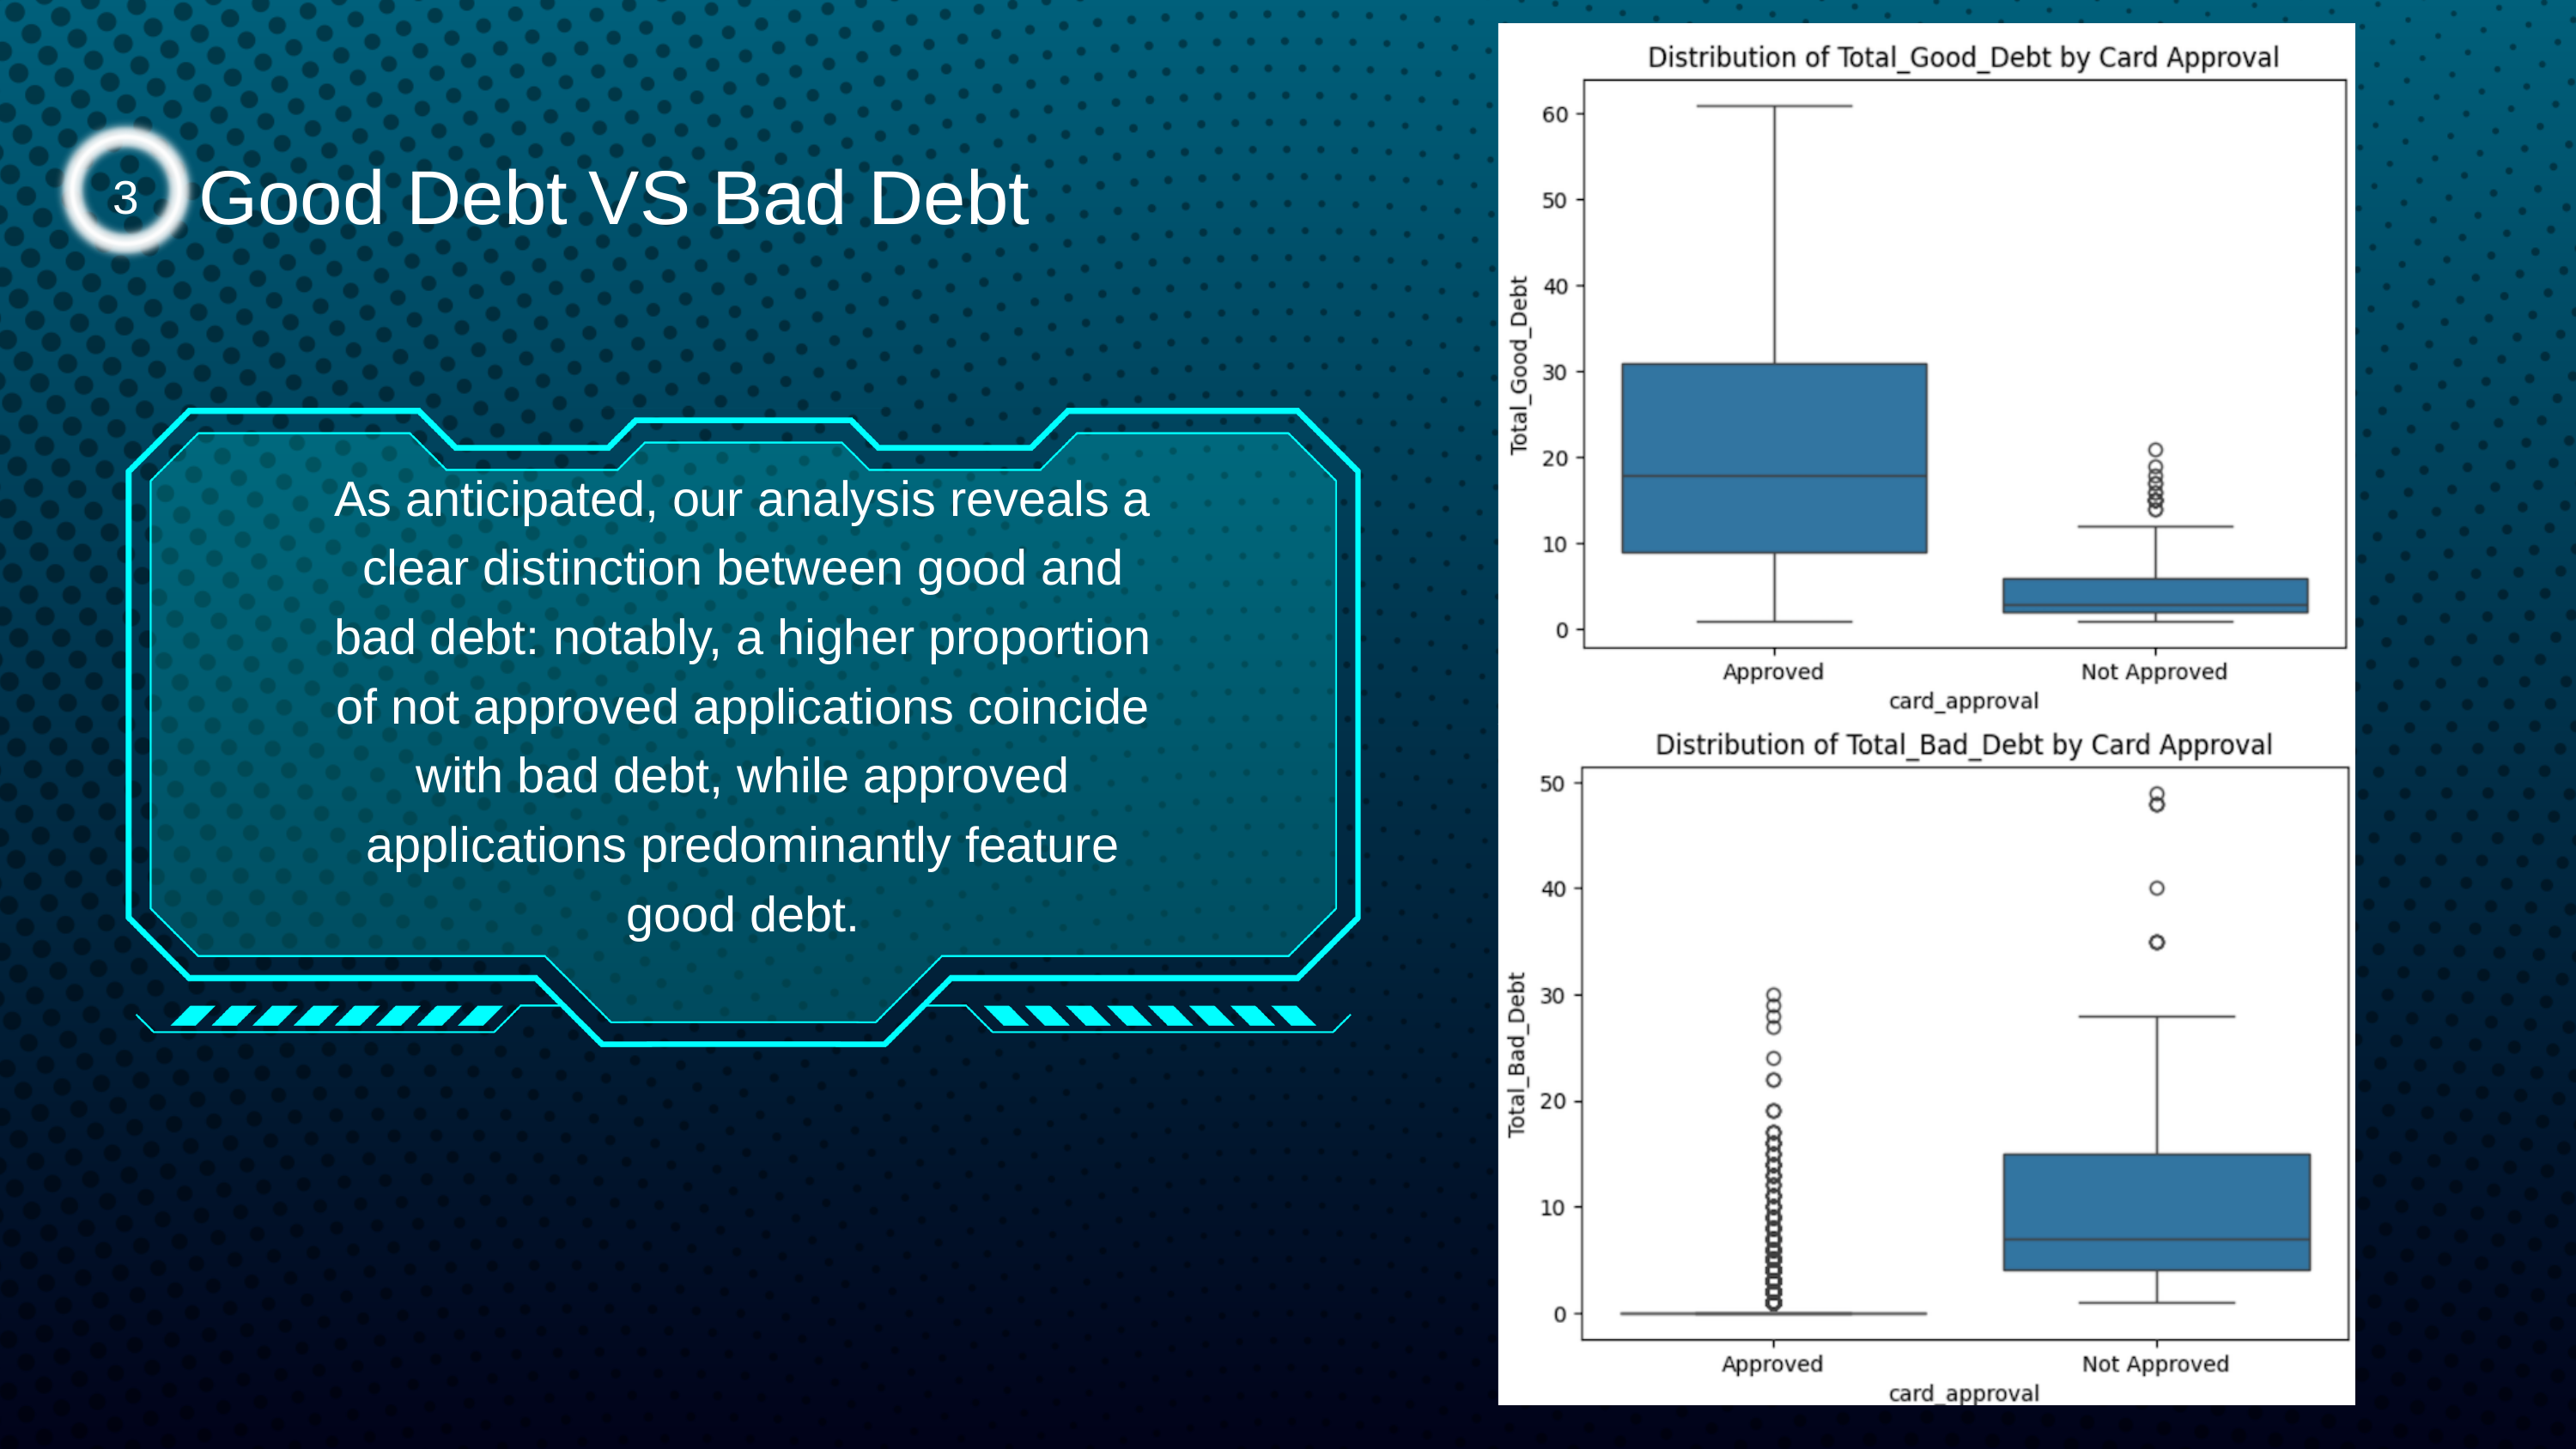

3
Good Debt VS Bad Debt

As anticipated, our analysis reveals a clear distinction between good and bad debt: notably, a higher proportion of not approved applications coincide with bad debt, while approved applications predominantly feature good debt.